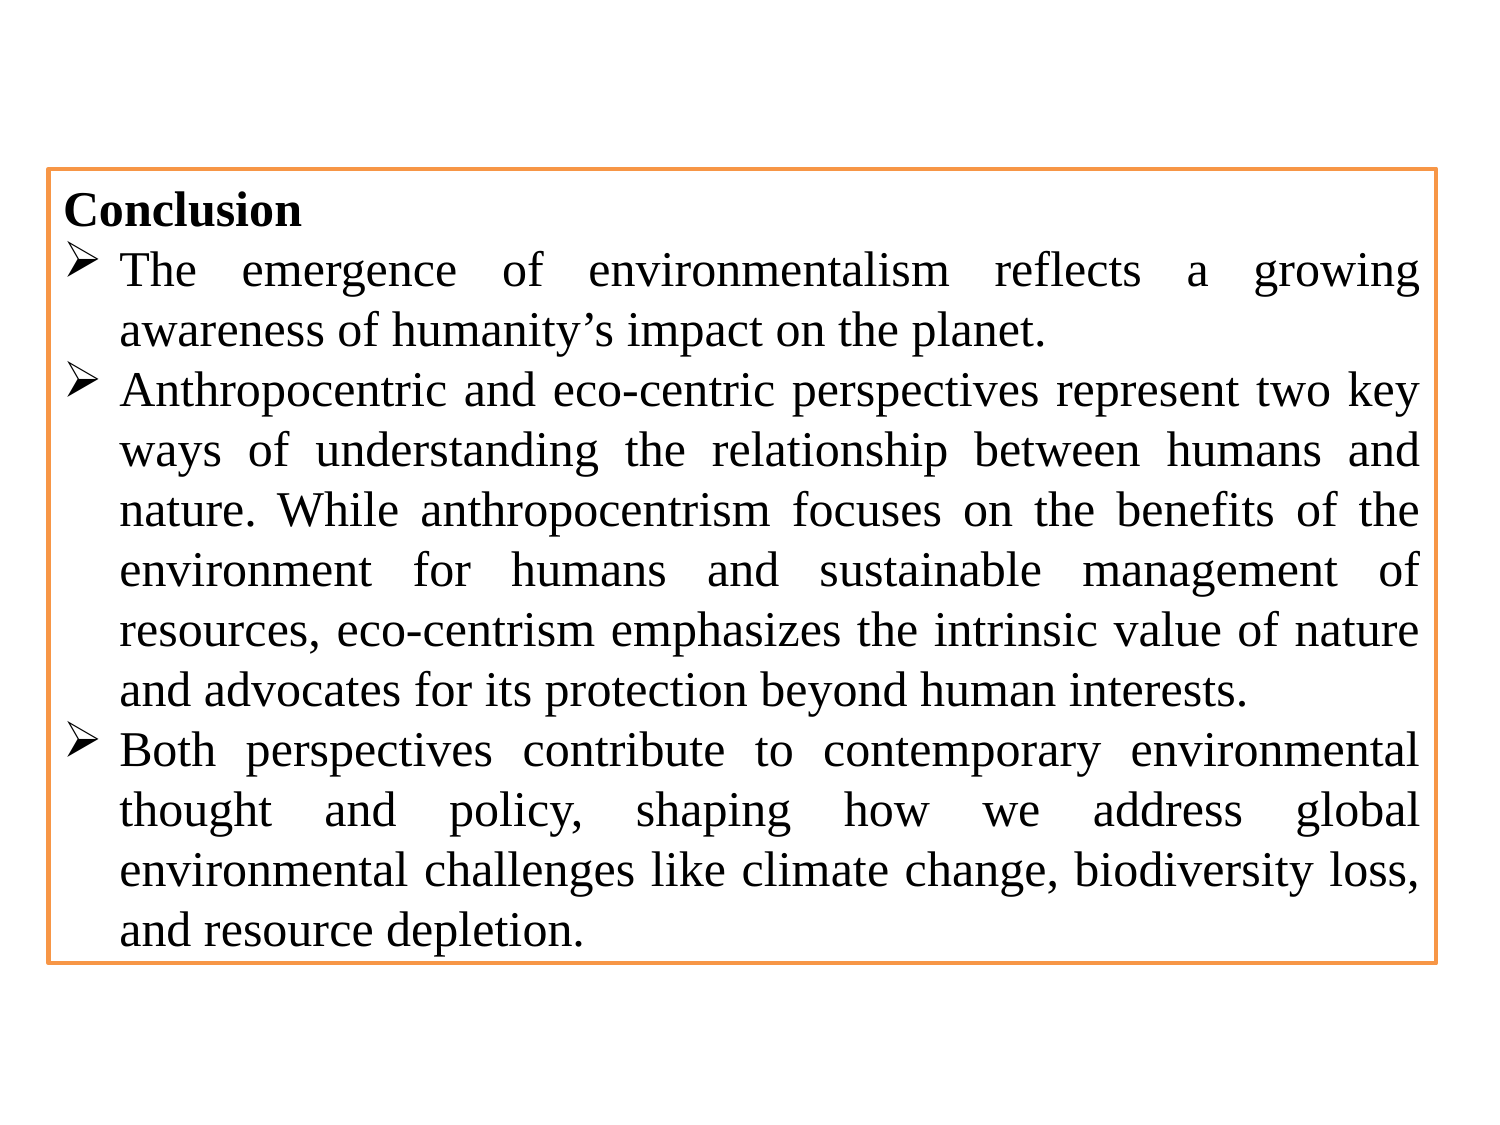

Conclusion
The emergence of environmentalism reflects a growing awareness of humanity’s impact on the planet.
Anthropocentric and eco-centric perspectives represent two key ways of understanding the relationship between humans and nature. While anthropocentrism focuses on the benefits of the environment for humans and sustainable management of resources, eco-centrism emphasizes the intrinsic value of nature and advocates for its protection beyond human interests.
Both perspectives contribute to contemporary environmental thought and policy, shaping how we address global environmental challenges like climate change, biodiversity loss, and resource depletion.